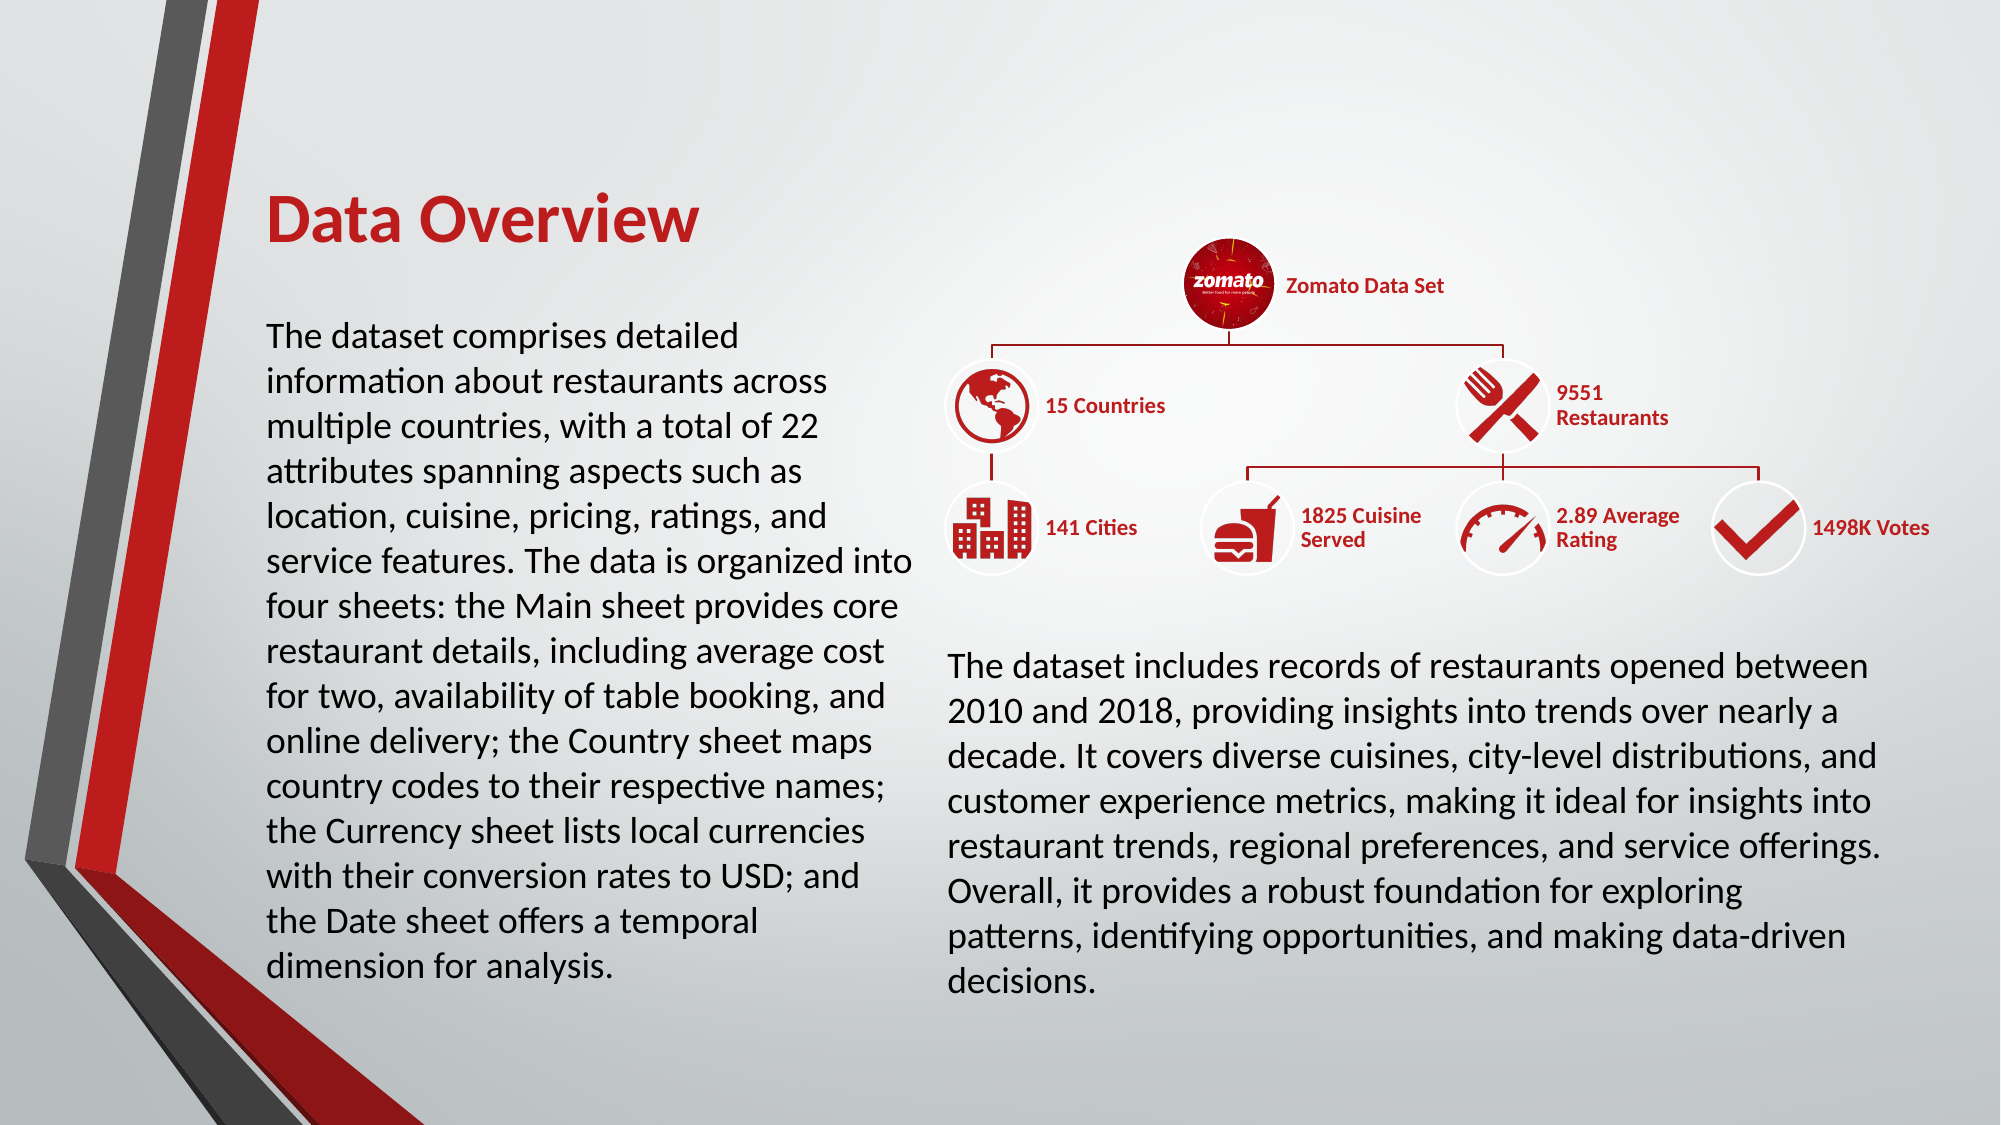

Zomato Data Set
15 Countries
141 Cities
9551 Restaurants
1825 Cuisine Served
2.89 Average Rating
1498K Votes
# Data Overview
The dataset comprises detailed information about restaurants across multiple countries, with a total of 22 attributes spanning aspects such as location, cuisine, pricing, ratings, and service features. The data is organized into four sheets: the Main sheet provides core restaurant details, including average cost for two, availability of table booking, and online delivery; the Country sheet maps country codes to their respective names; the Currency sheet lists local currencies with their conversion rates to USD; and the Date sheet offers a temporal dimension for analysis.
The dataset includes records of restaurants opened between 2010 and 2018, providing insights into trends over nearly a decade. It covers diverse cuisines, city-level distributions, and customer experience metrics, making it ideal for insights into restaurant trends, regional preferences, and service offerings. Overall, it provides a robust foundation for exploring patterns, identifying opportunities, and making data-driven decisions.